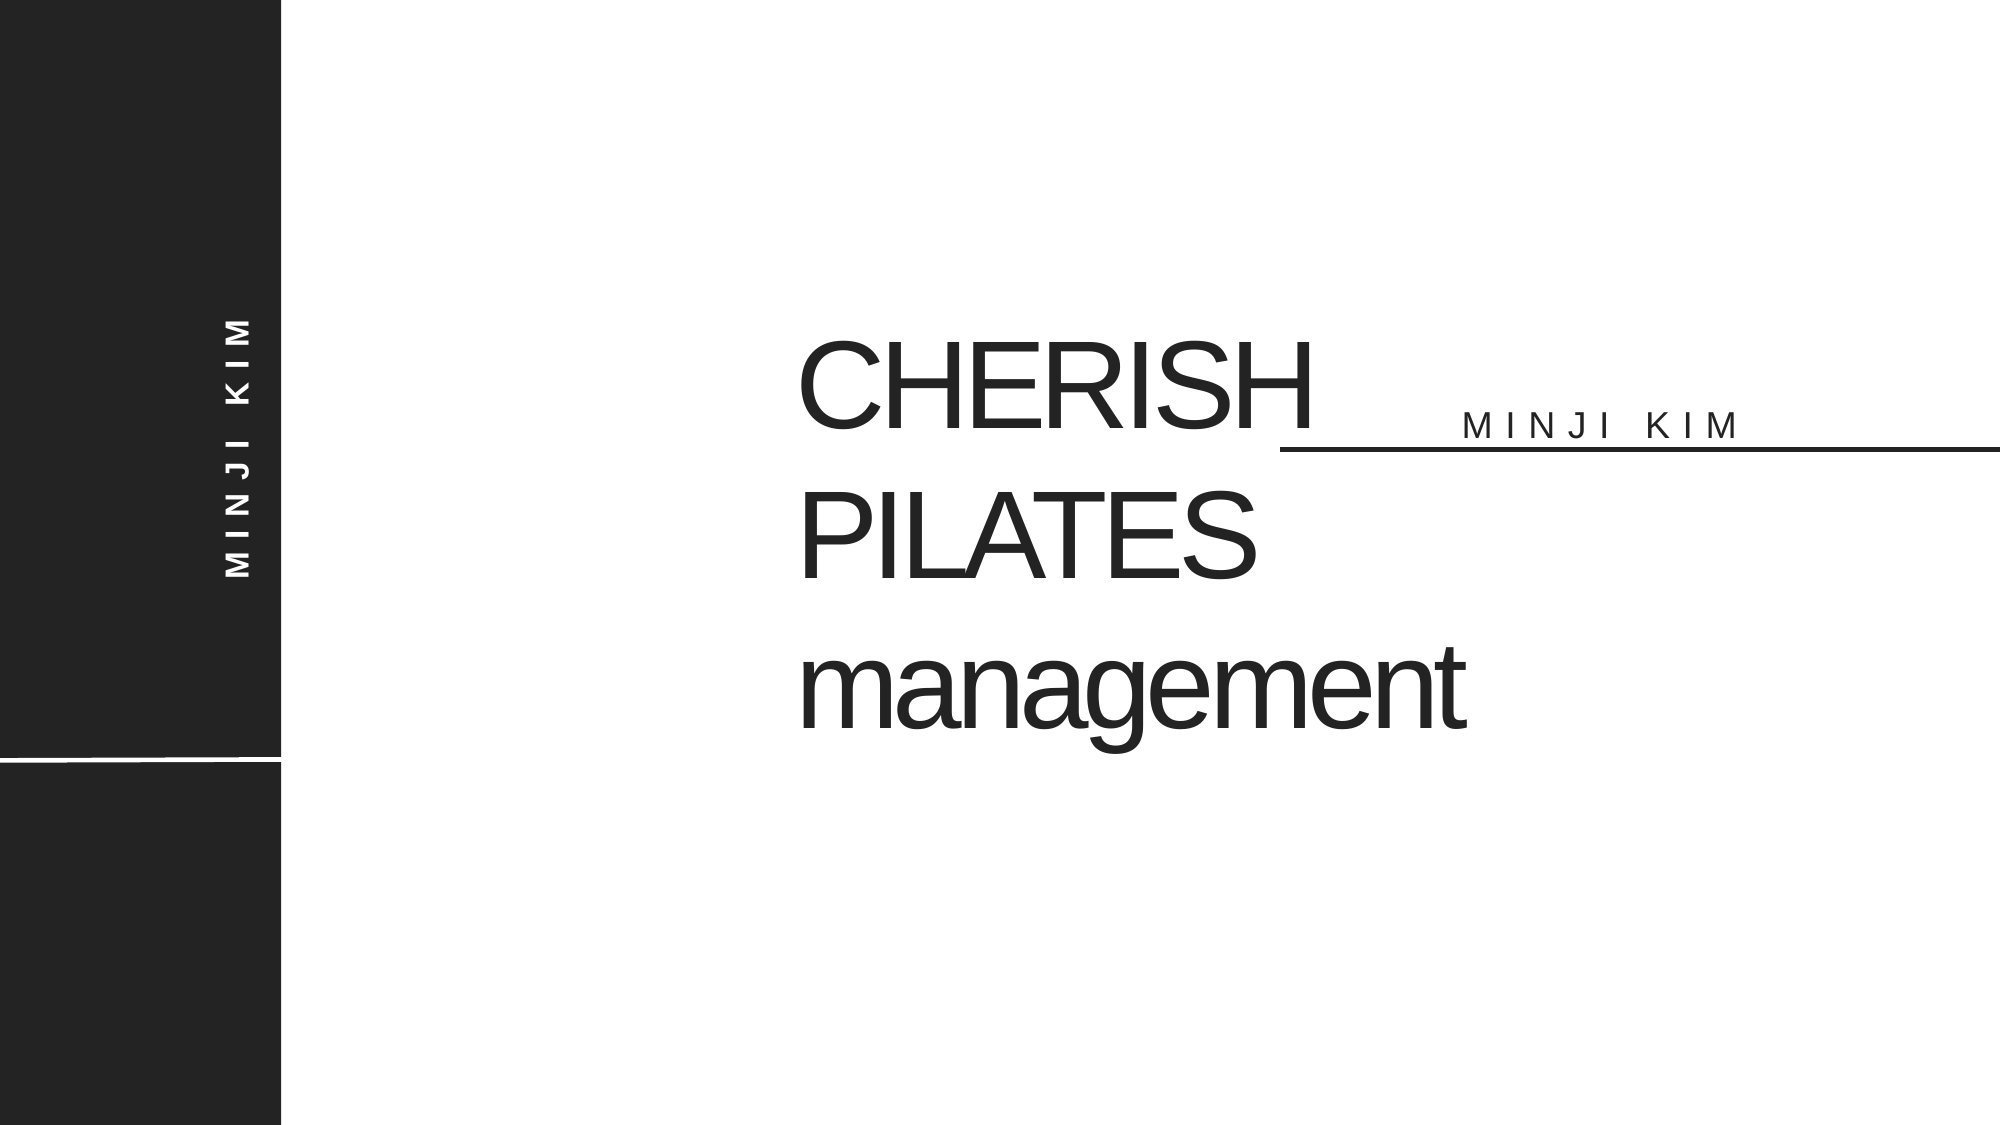

CHERISH
PILATES
management
MINJI KIM
MINJI KIM